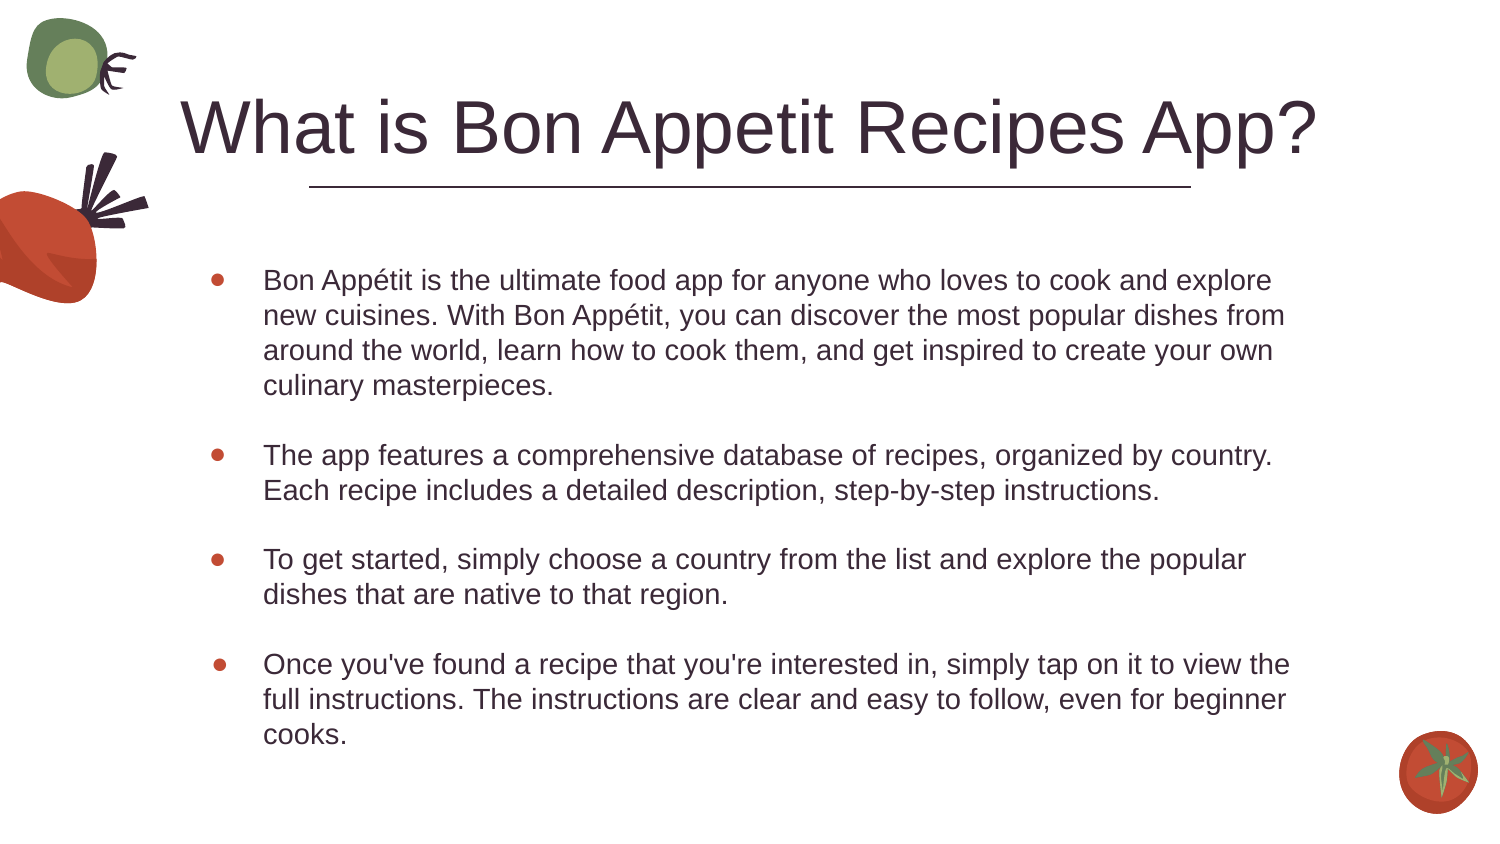

What is Bon Appetit Recipes App?
Bon Appétit is the ultimate food app for anyone who loves to cook and explore new cuisines. With Bon Appétit, you can discover the most popular dishes from around the world, learn how to cook them, and get inspired to create your own culinary masterpieces.

The app features a comprehensive database of recipes, organized by country. Each recipe includes a detailed description, step-by-step instructions.

To get started, simply choose a country from the list and explore the popular dishes that are native to that region.

Once you've found a recipe that you're interested in, simply tap on it to view the full instructions. The instructions are clear and easy to follow, even for beginner cooks.